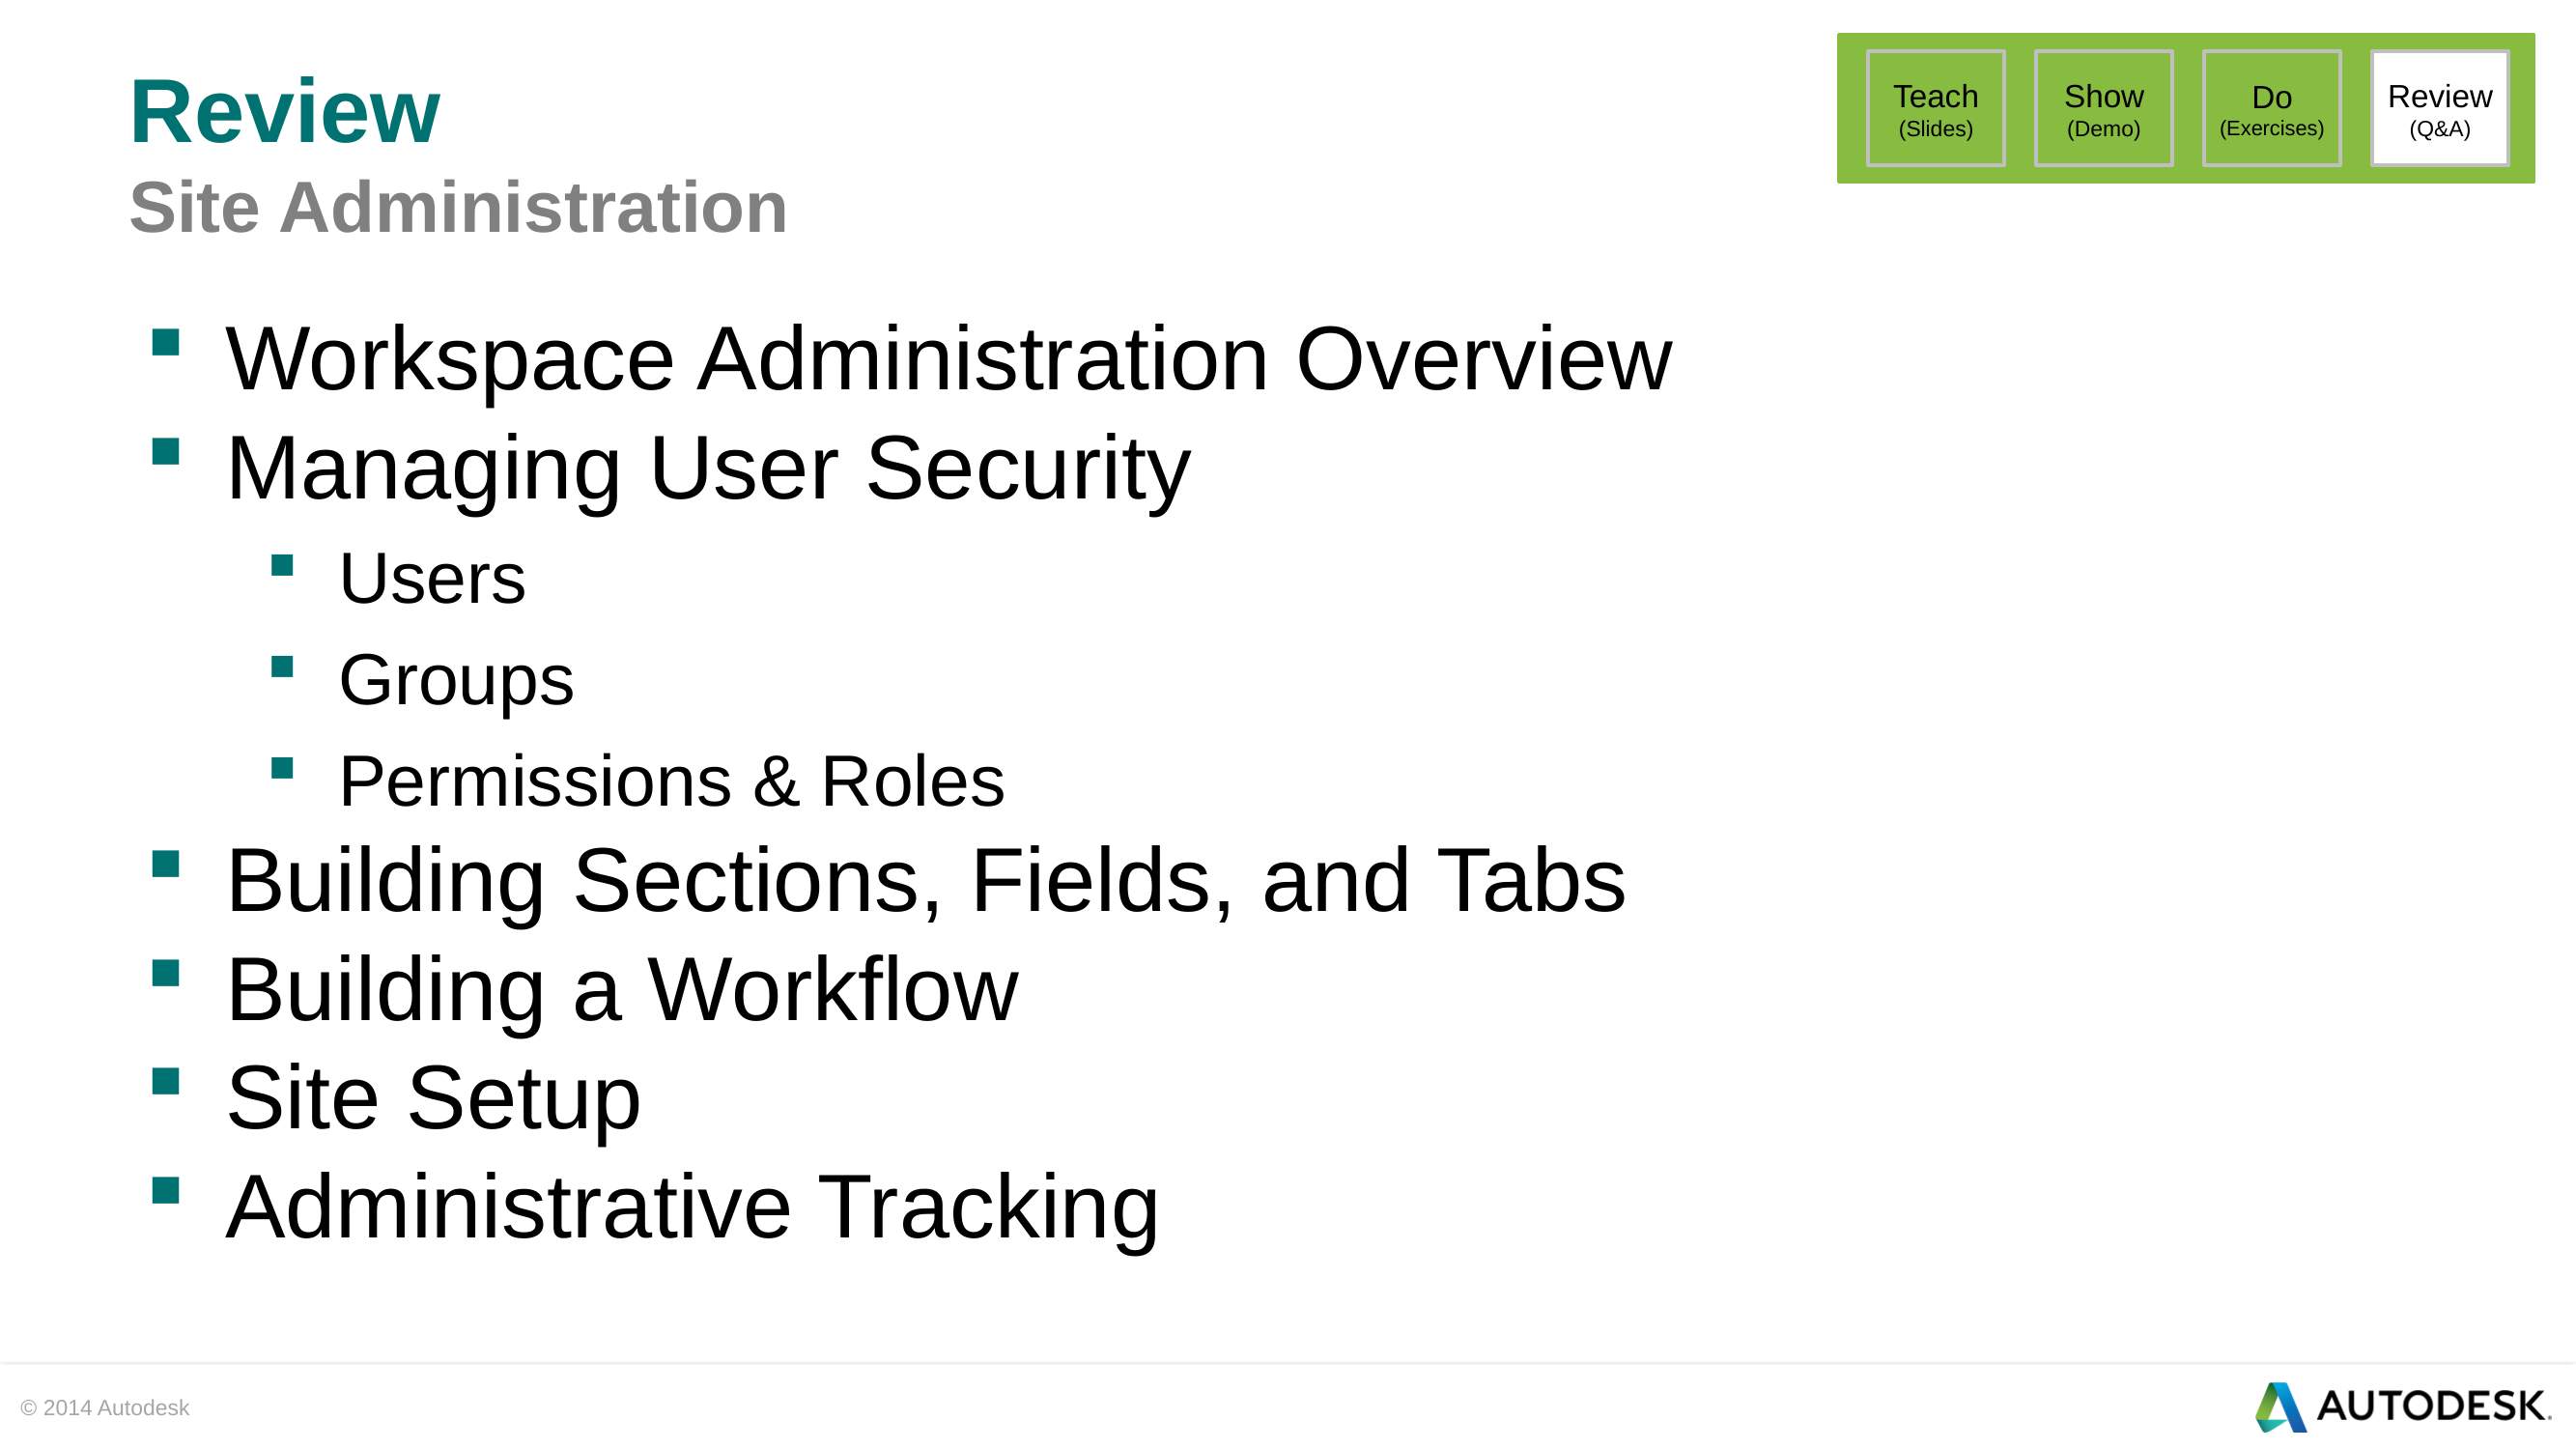

Teach
(Slides)
Show
(Demo)
Do
(Exercises)
Review
(Q&A)
Review
Site Administration
Workspace Administration Overview
Managing User Security
Users
Groups
Permissions & Roles
Building Sections, Fields, and Tabs
Building a Workflow
Site Setup
Administrative Tracking